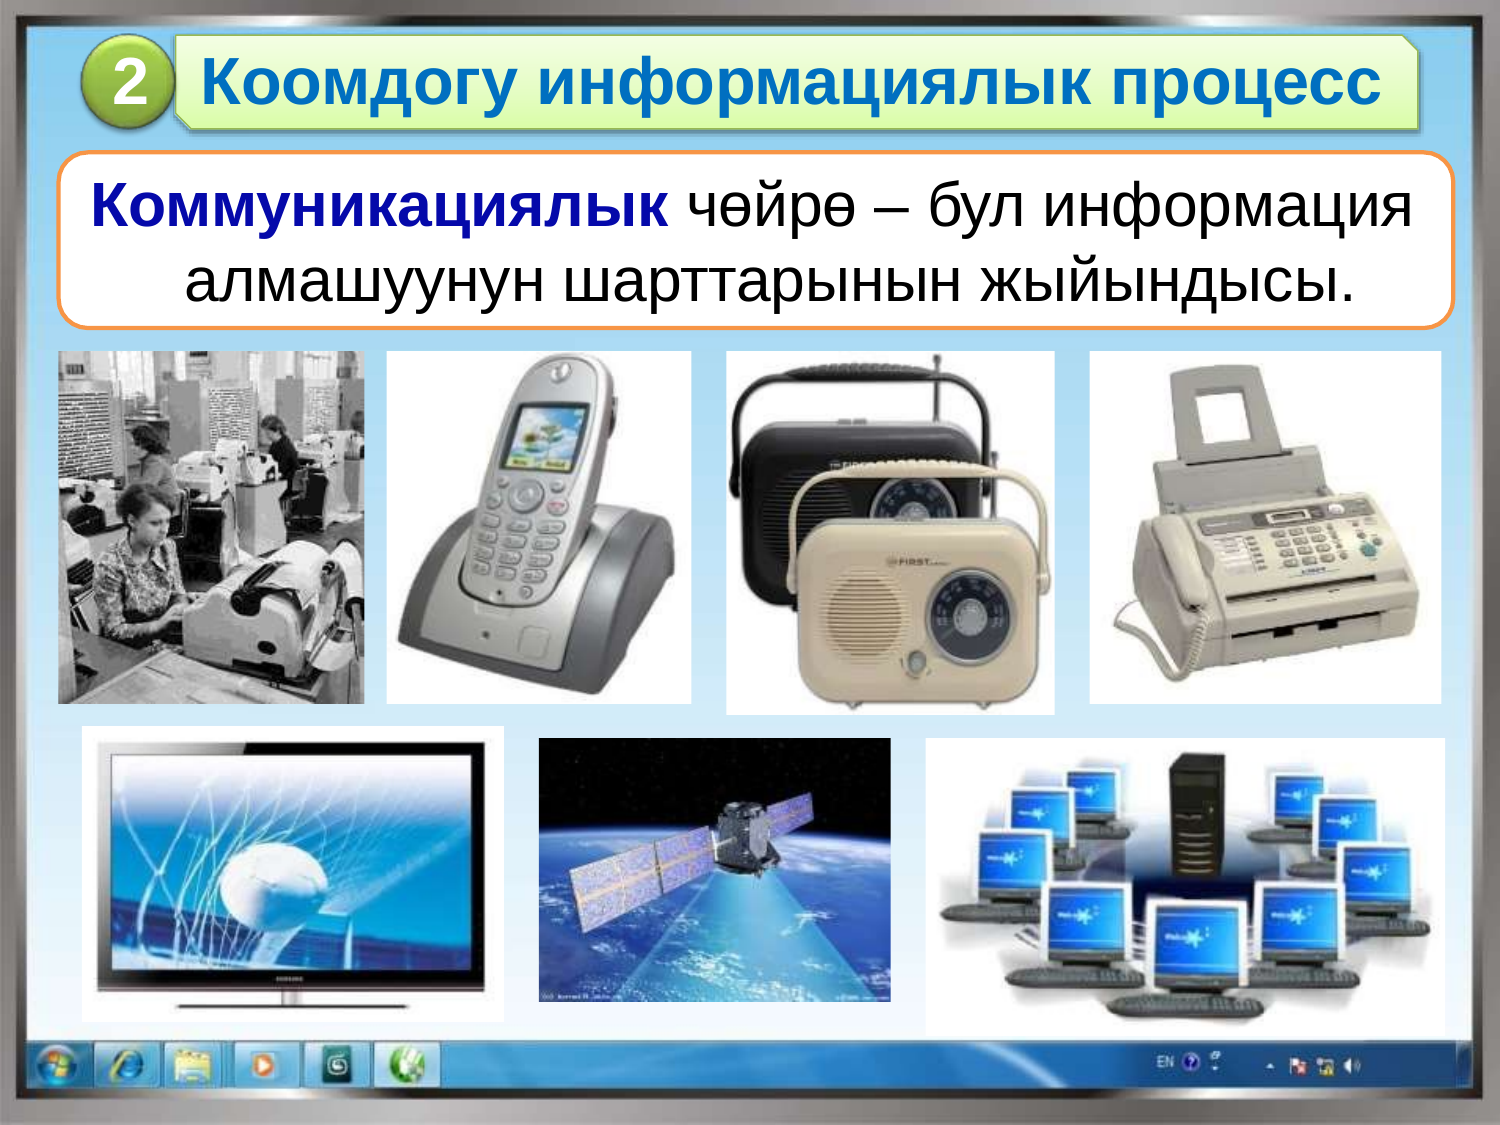

2	Коомдогу информациялык процесс

Коммуникациялык чөйрө – бул информация  алмашуунун шарттарынын жыйындысы.